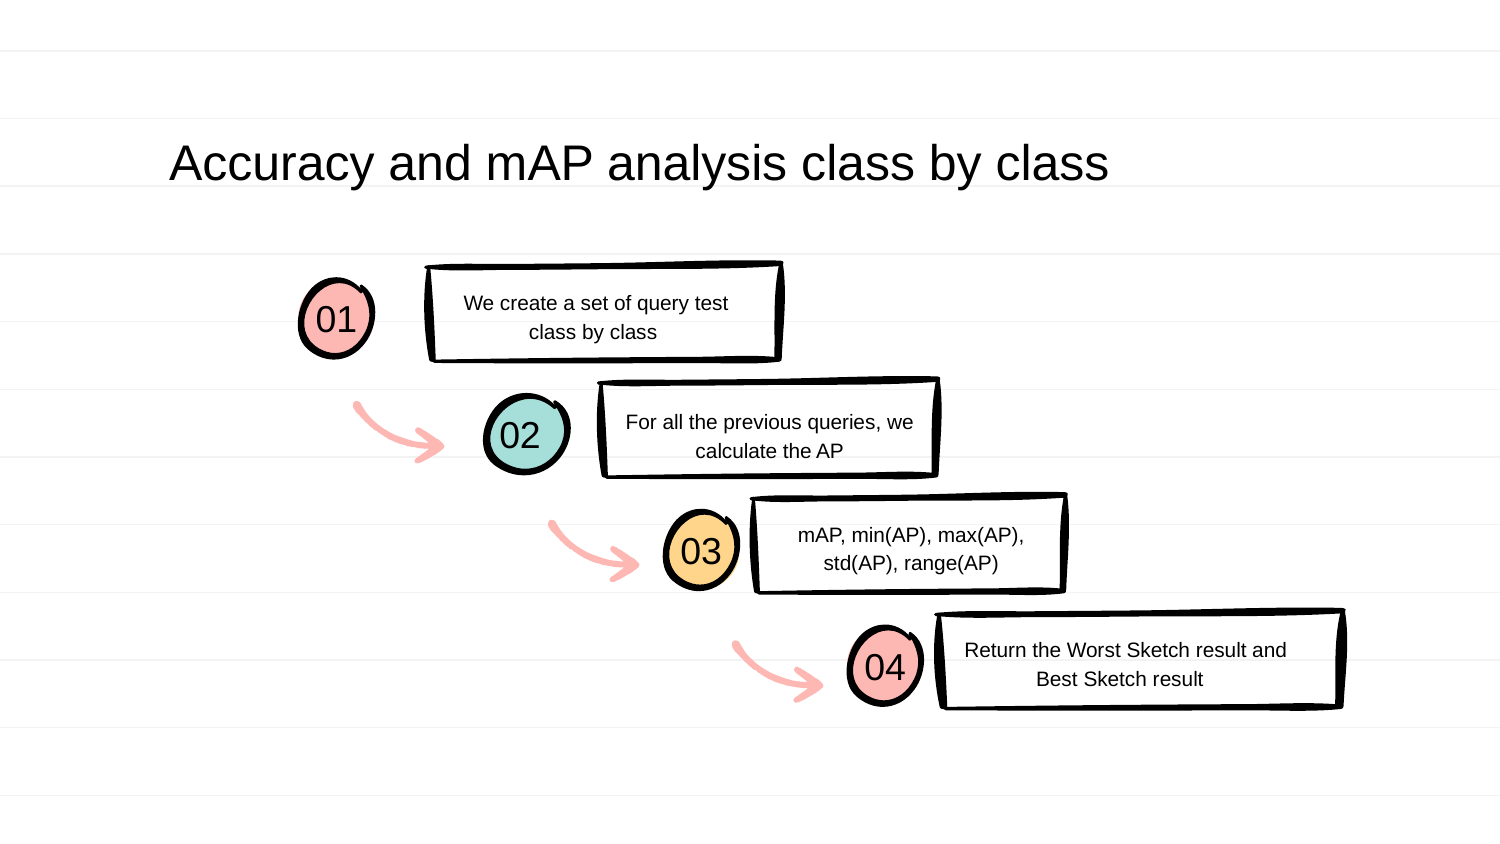

# Accuracy and mAP analysis class by class

We create a set of query test class by class
01

For all the previous queries, we calculate the AP

02

mAP, min(AP), max(AP), std(AP), range(AP)

03

Return the Worst Sketch result and Best Sketch result

04